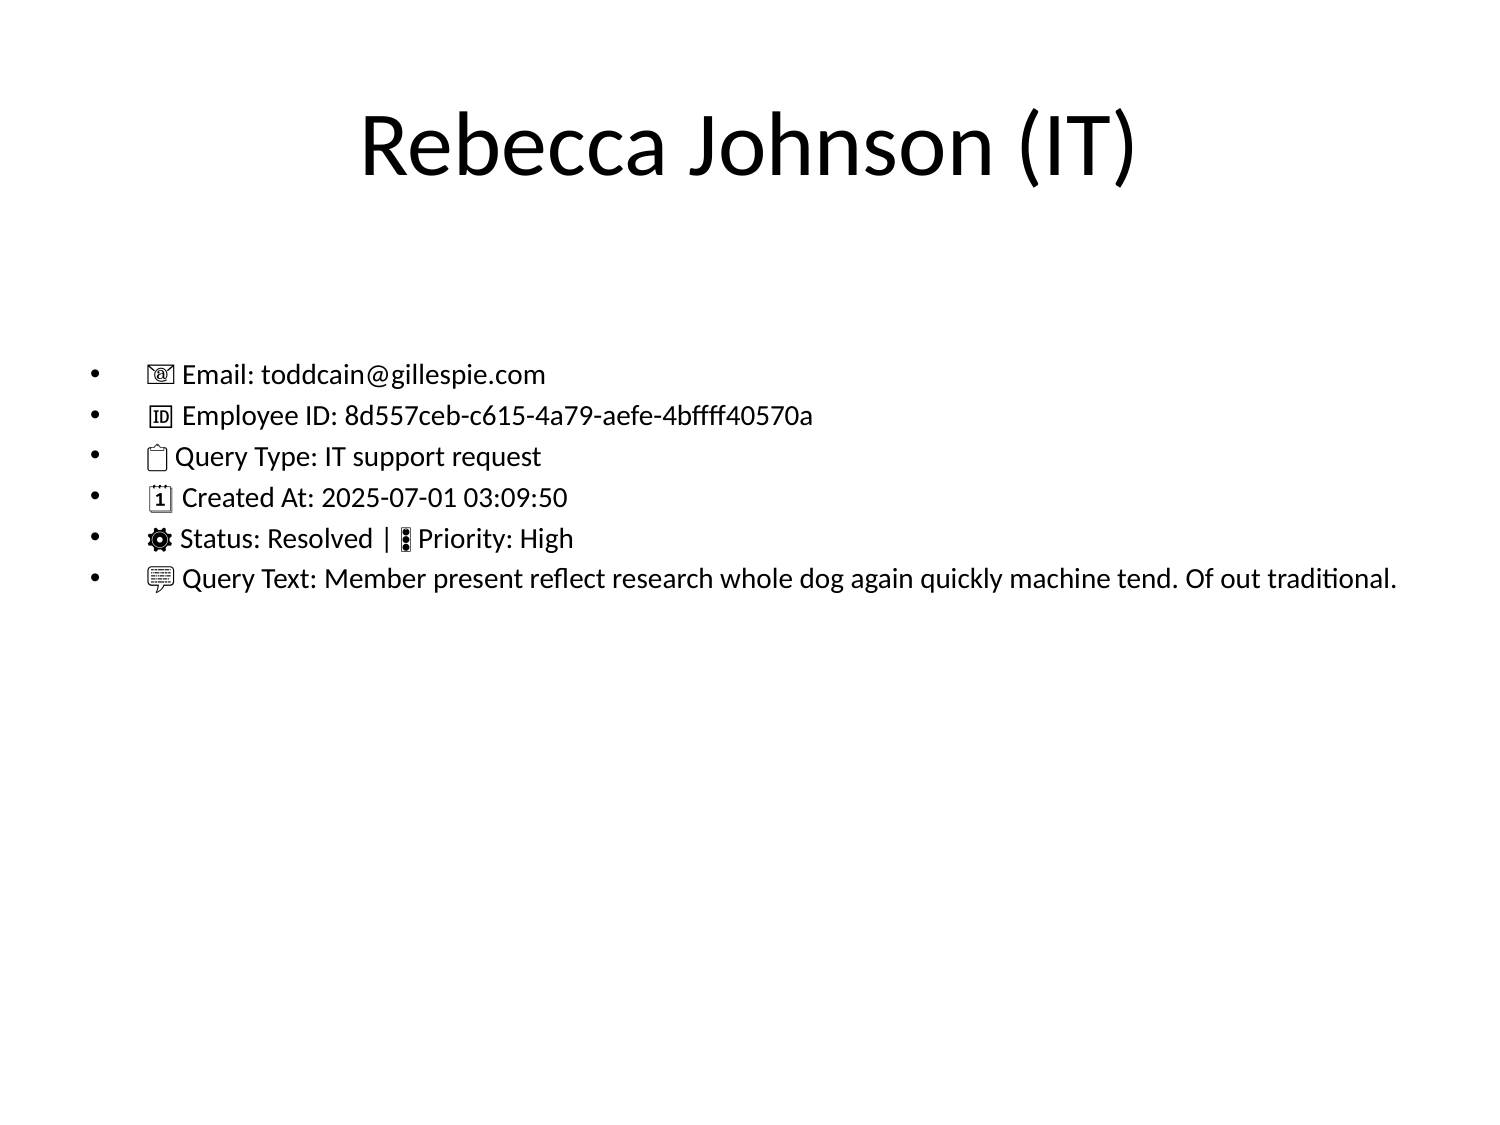

# Rebecca Johnson (IT)

📧 Email: toddcain@gillespie.com
🆔 Employee ID: 8d557ceb-c615-4a79-aefe-4bffff40570a
📋 Query Type: IT support request
🗓 Created At: 2025-07-01 03:09:50
⚙ Status: Resolved | 🚦 Priority: High
💬 Query Text: Member present reflect research whole dog again quickly machine tend. Of out traditional.